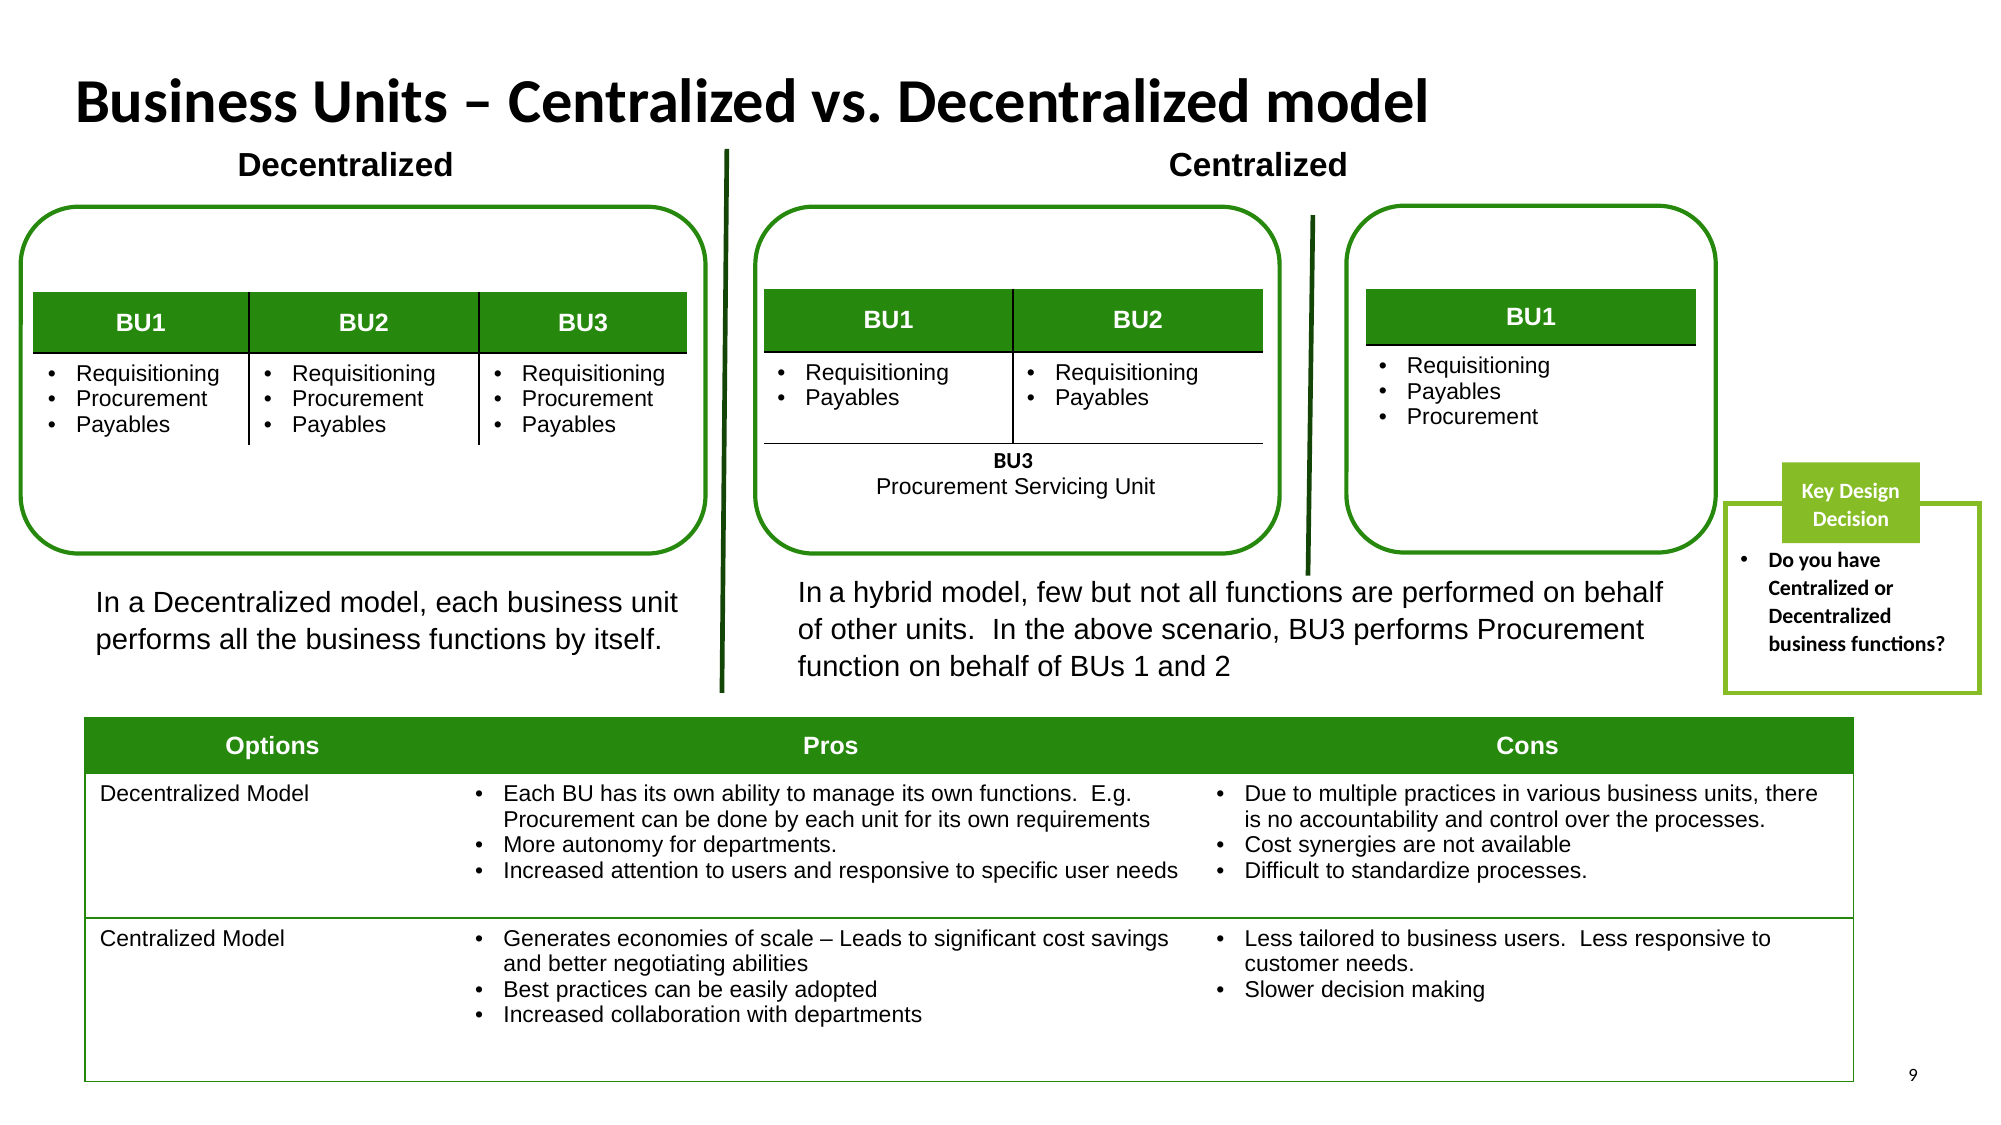

# Business Units – Centralized vs. Decentralized model
Decentralized
Centralized

| BU1 | BU2 |
| --- | --- |
| Requisitioning Payables | Requisitioning Payables |
| BU3 Procurement Servicing Unit |  |
| BU1 |
| --- |
| Requisitioning Payables Procurement |
| BU1 | BU2 | BU3 |
| --- | --- | --- |
| Requisitioning Procurement Payables | Requisitioning Procurement Payables | Requisitioning Procurement Payables |
Key Design Decision

Do you have Centralized or Decentralized business functions?

In a Decentralized model, each business unit performs all the business functions by itself. s
In a hybrid model, few but not all functions are performed on behalf of other units.  In the above scenario, BU3 performs Procurement function on behalf of BUs 1 and 2
| Options | Pros | Cons |
| --- | --- | --- |
| Decentralized Model | Each BU has its own ability to manage its own functions. E.g. Procurement can be done by each unit for its own requirements More autonomy for departments. Increased attention to users and responsive to specific user needs | Due to multiple practices in various business units, there is no accountability and control over the processes. Cost synergies are not available Difficult to standardize processes. |
| Centralized Model | Generates economies of scale – Leads to significant cost savings and better negotiating abilities Best practices can be easily adopted Increased collaboration with departments | Less tailored to business users. Less responsive to customer needs. Slower decision making |